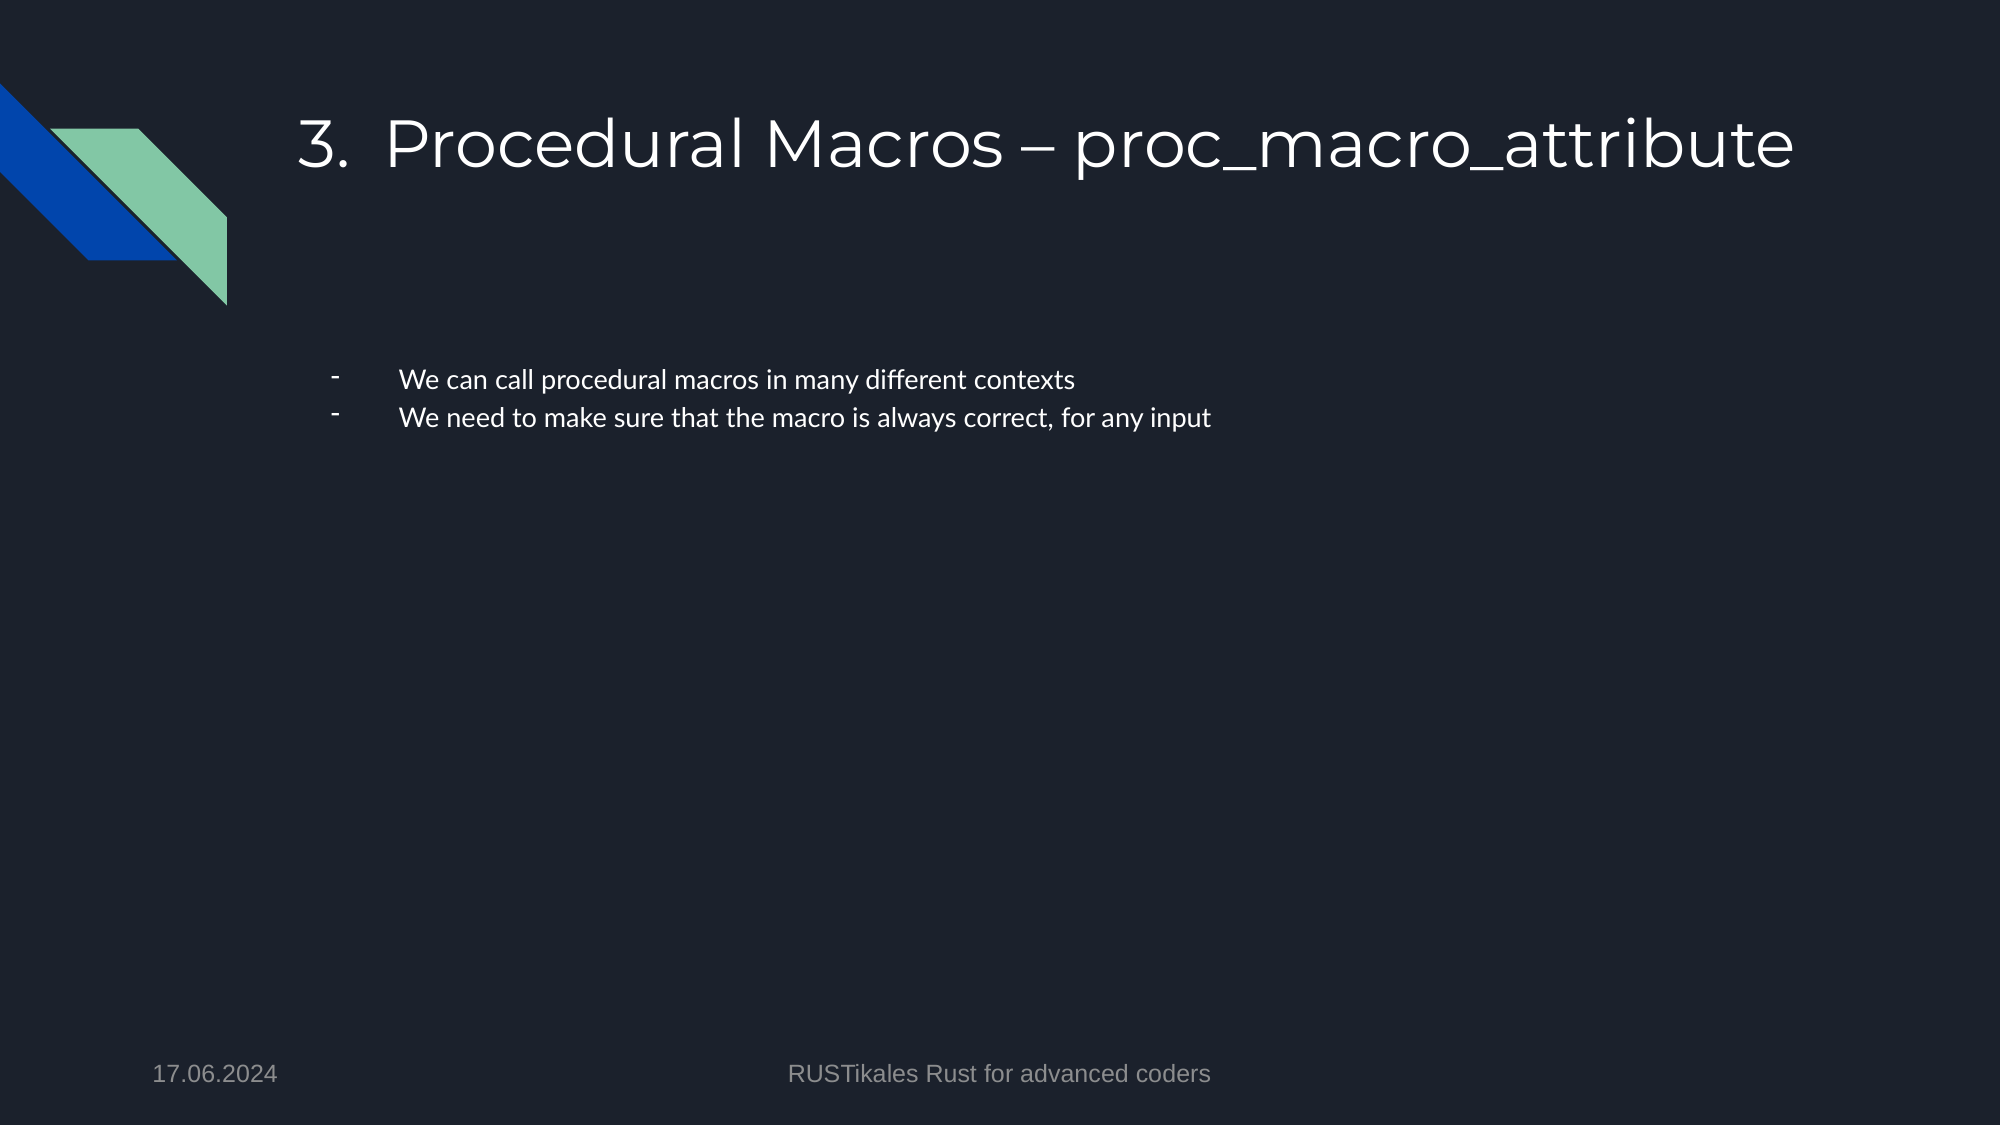

# Procedural Macros – proc_macro_attribute
We can call procedural macros in many different contexts
We need to make sure that the macro is always correct, for any input
17.06.2024
RUSTikales Rust for advanced coders